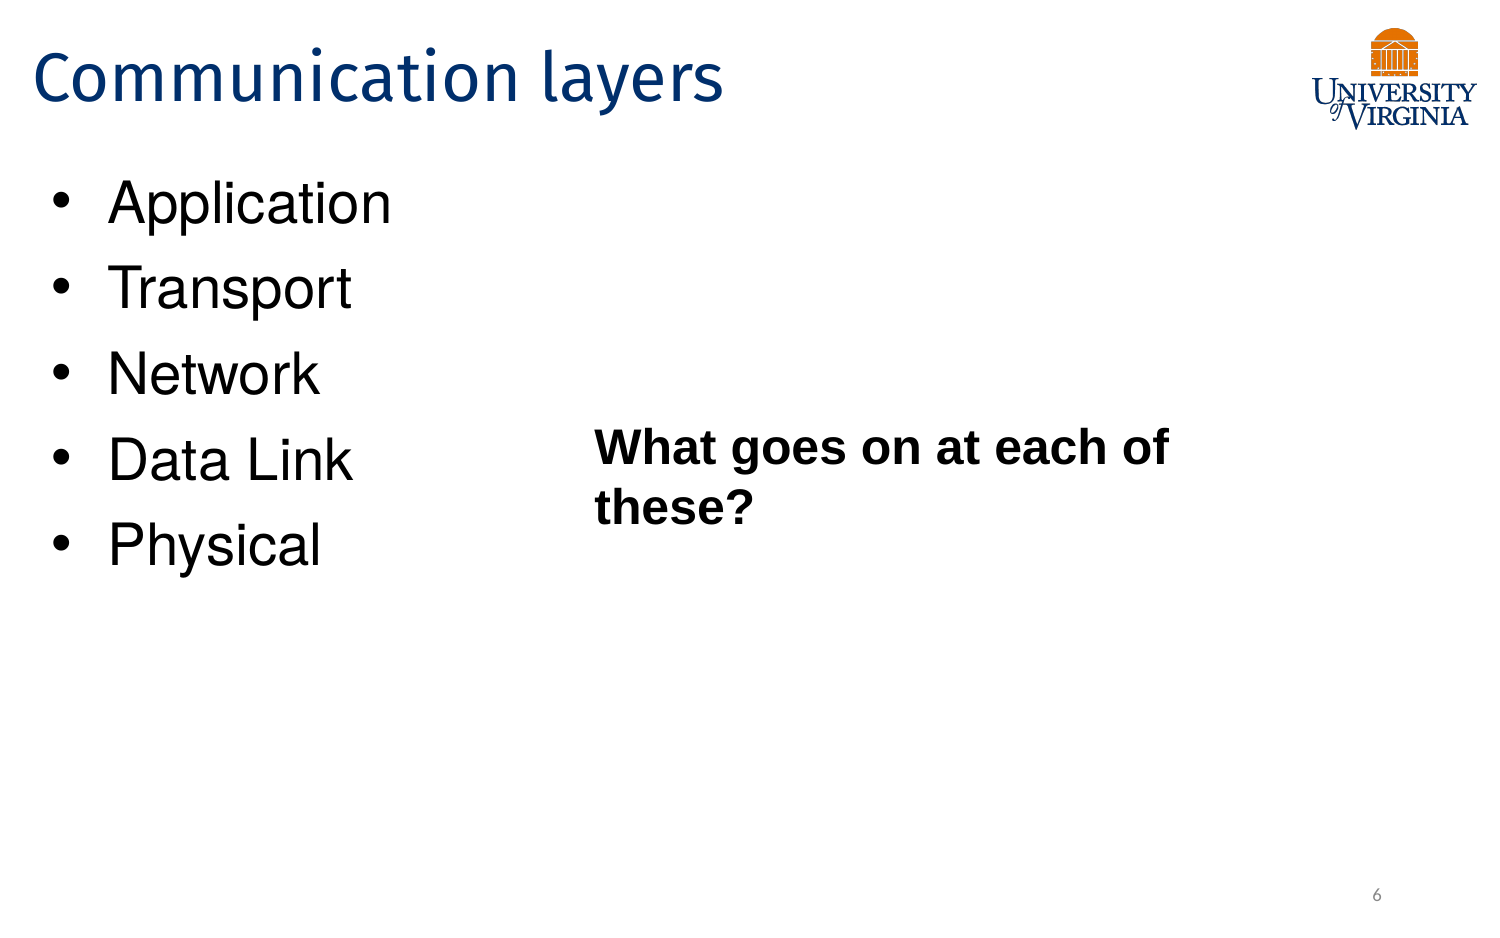

# Communication layers
Application
Transport
Network
Data Link
Physical
What goes on at each of these?
6